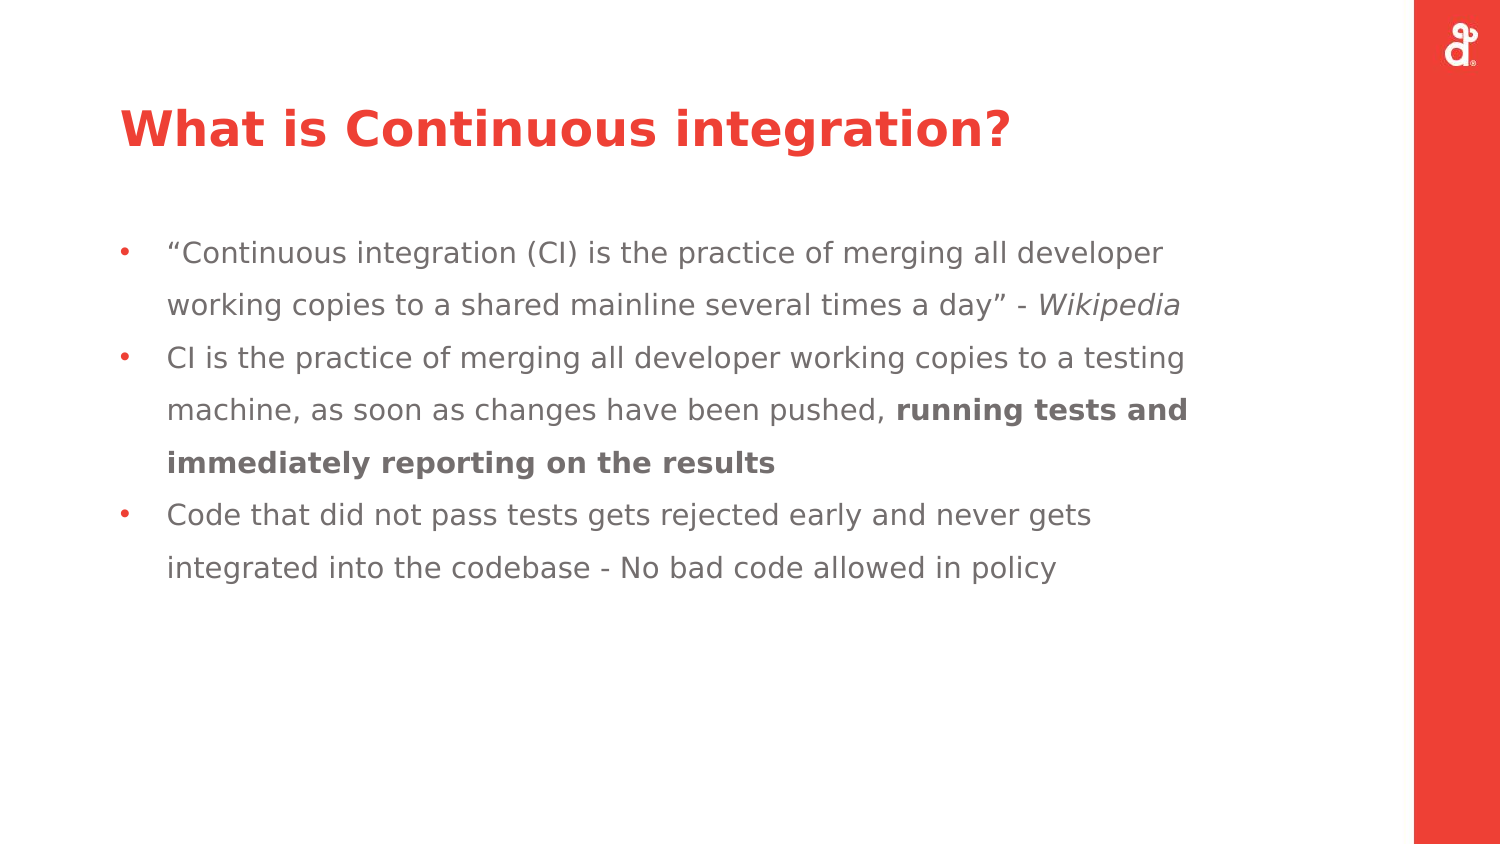

# What is Continuous integration?
“Continuous integration (CI) is the practice of merging all developer working copies to a shared mainline several times a day” - Wikipedia
CI is the practice of merging all developer working copies to a testing machine, as soon as changes have been pushed, running tests and immediately reporting on the results
Code that did not pass tests gets rejected early and never gets integrated into the codebase - No bad code allowed in policy